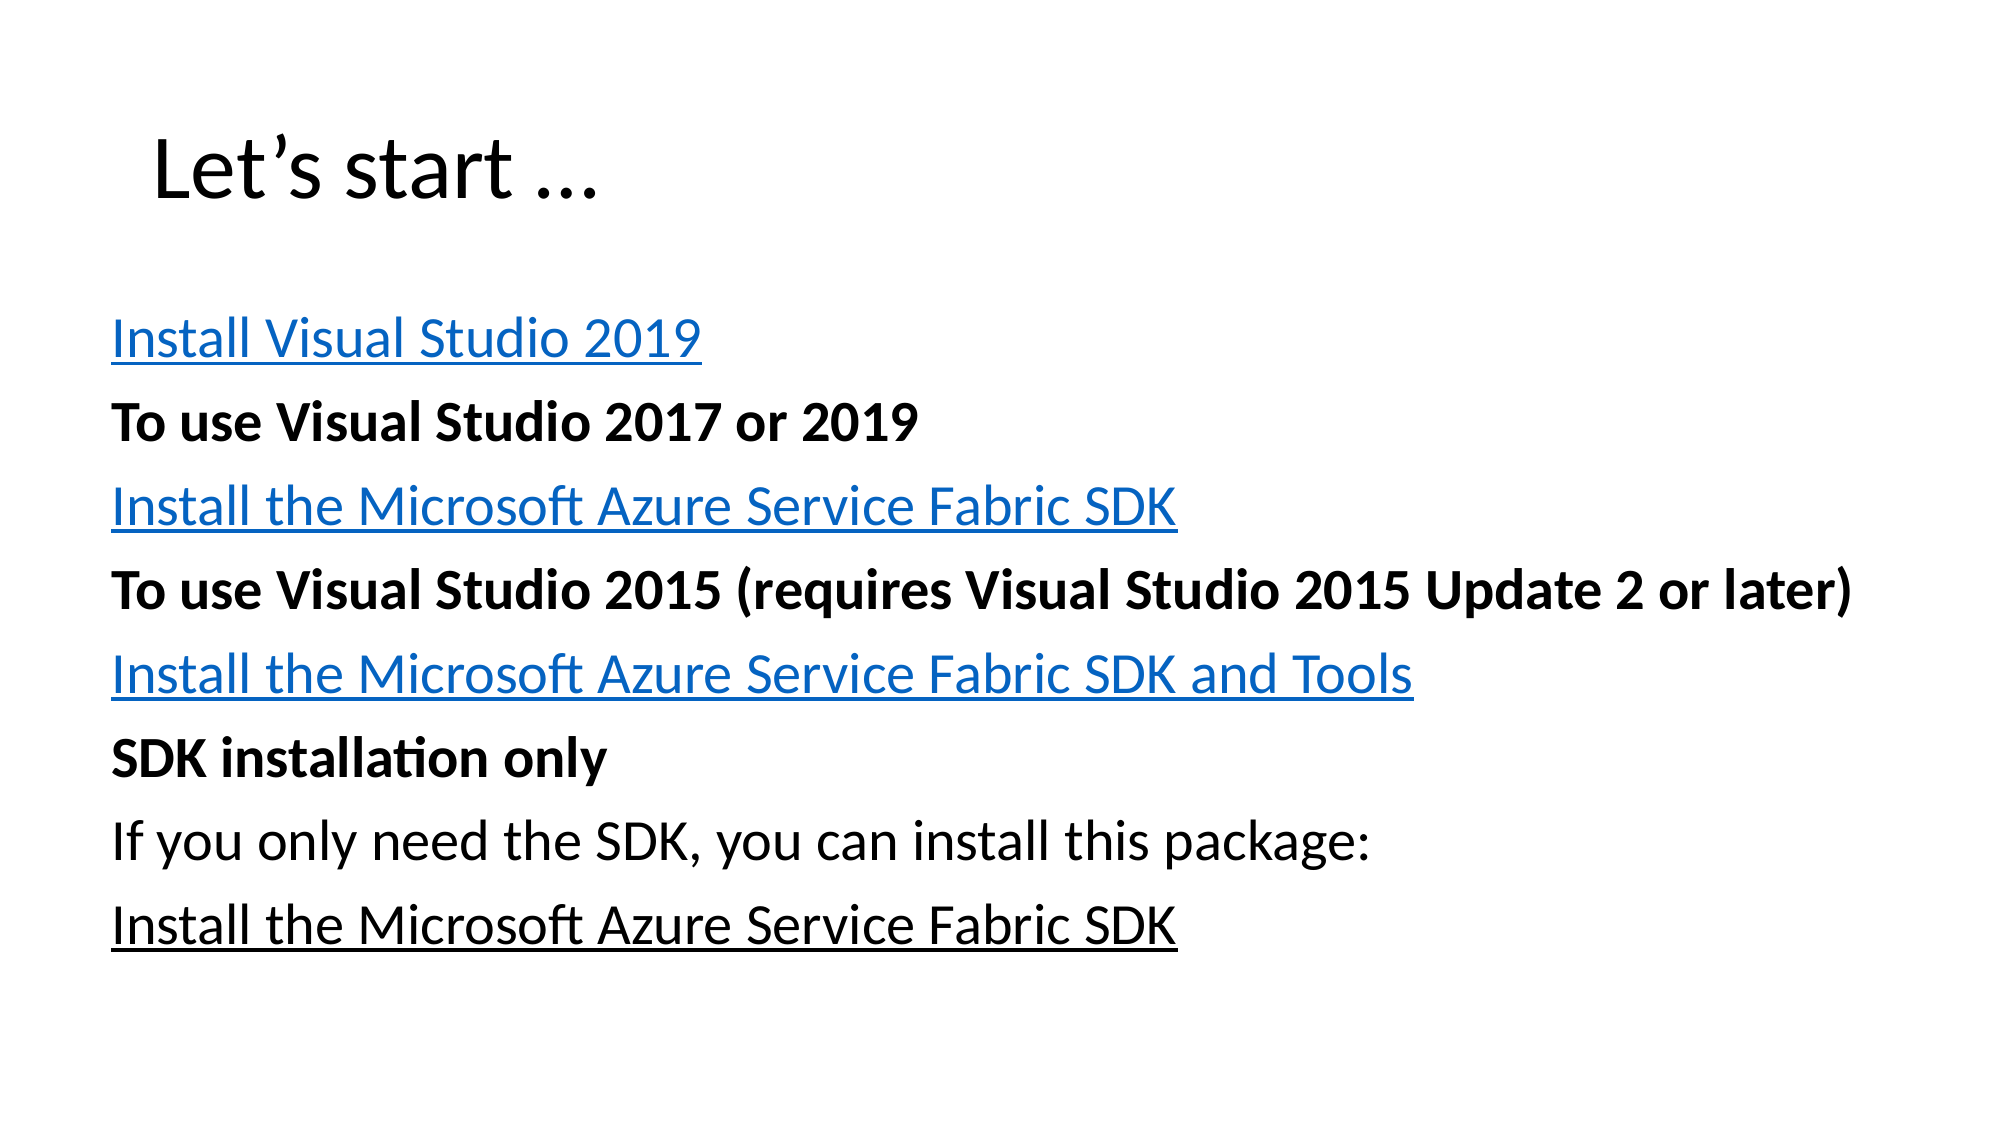

# Let’s start …
Install Visual Studio 2019
To use Visual Studio 2017 or 2019
Install the Microsoft Azure Service Fabric SDK
To use Visual Studio 2015 (requires Visual Studio 2015 Update 2 or later)
Install the Microsoft Azure Service Fabric SDK and Tools
SDK installation only
If you only need the SDK, you can install this package:
Install the Microsoft Azure Service Fabric SDK